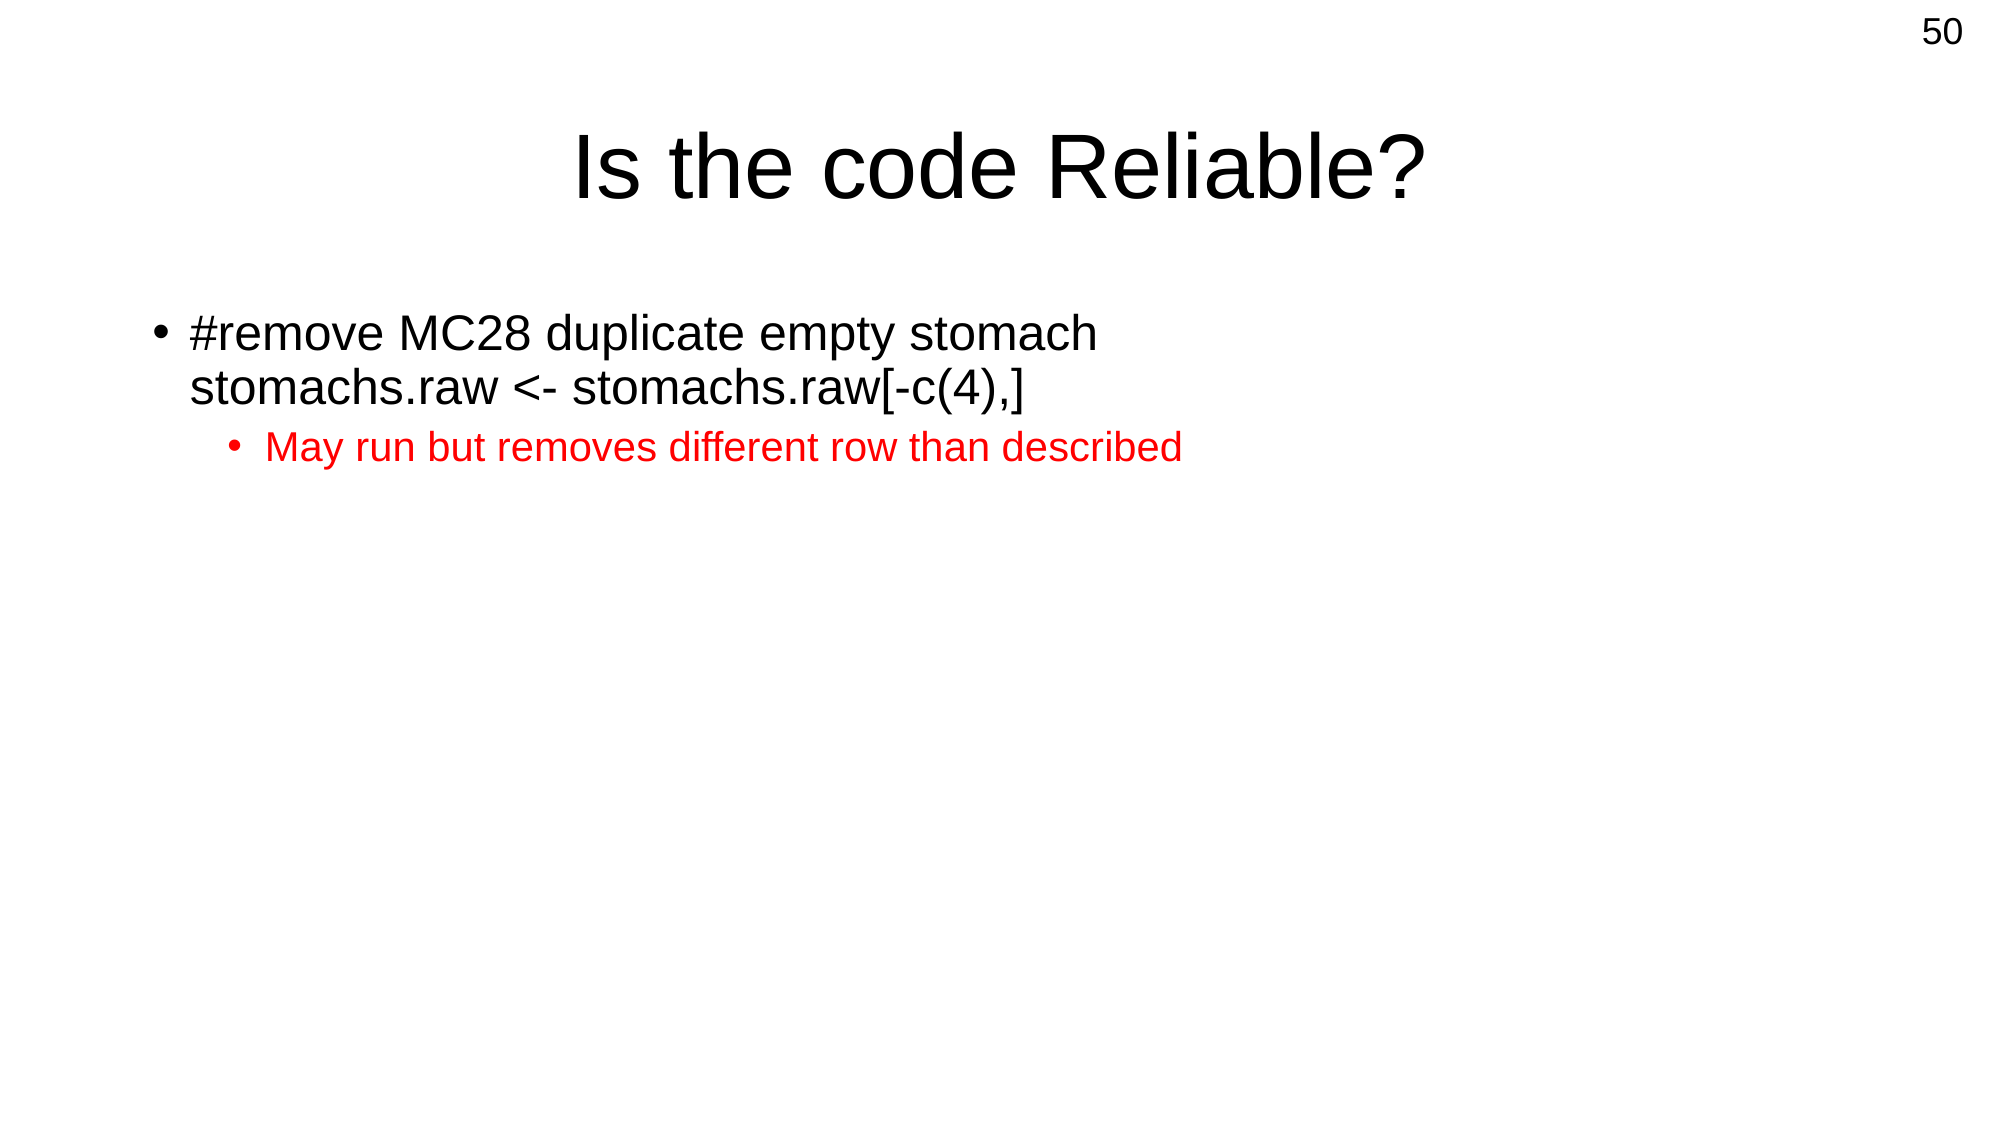

50
# Is the code Reliable?
#remove MC28 duplicate empty stomach
stomachs.raw <- stomachs.raw[-c(4),]
May run but removes different row than described